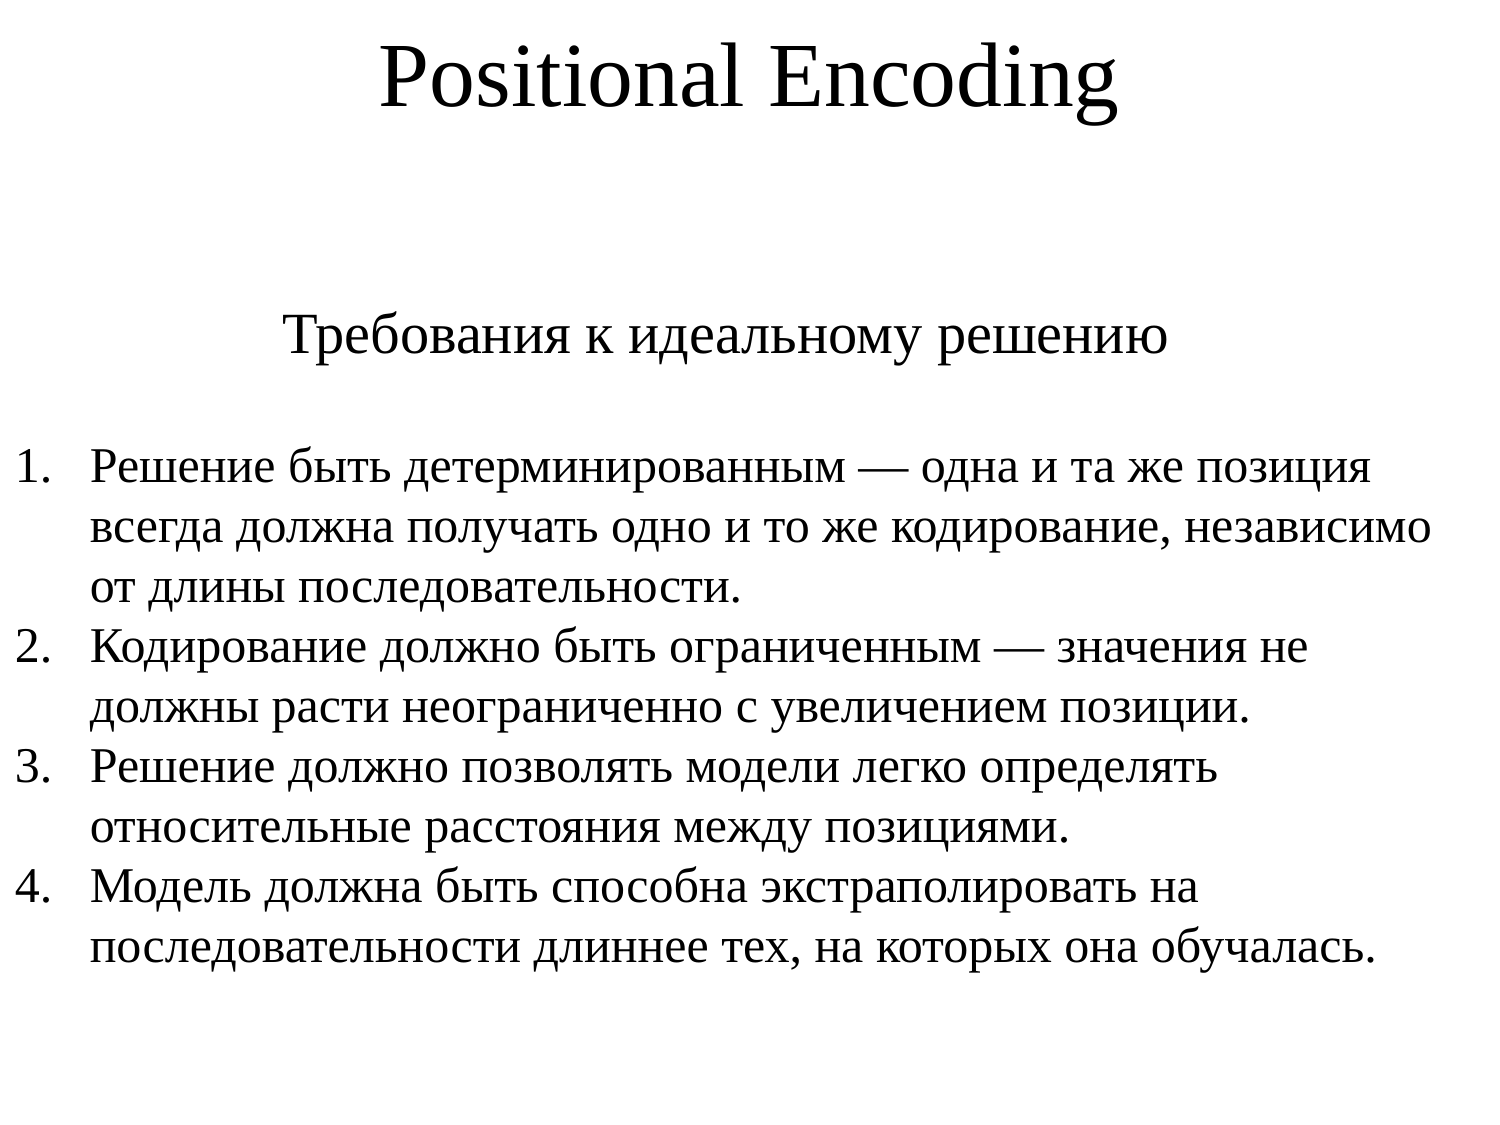

# Positional Encoding

Требования к идеальному решению
Решение быть детерминированным — одна и та же позиция всегда должна получать одно и то же кодирование, независимо от длины последовательности.
Кодирование должно быть ограниченным — значения не должны расти неограниченно с увеличением позиции.
Решение должно позволять модели легко определять относительные расстояния между позициями.
Модель должна быть способна экстраполировать на последовательности длиннее тех, на которых она обучалась.